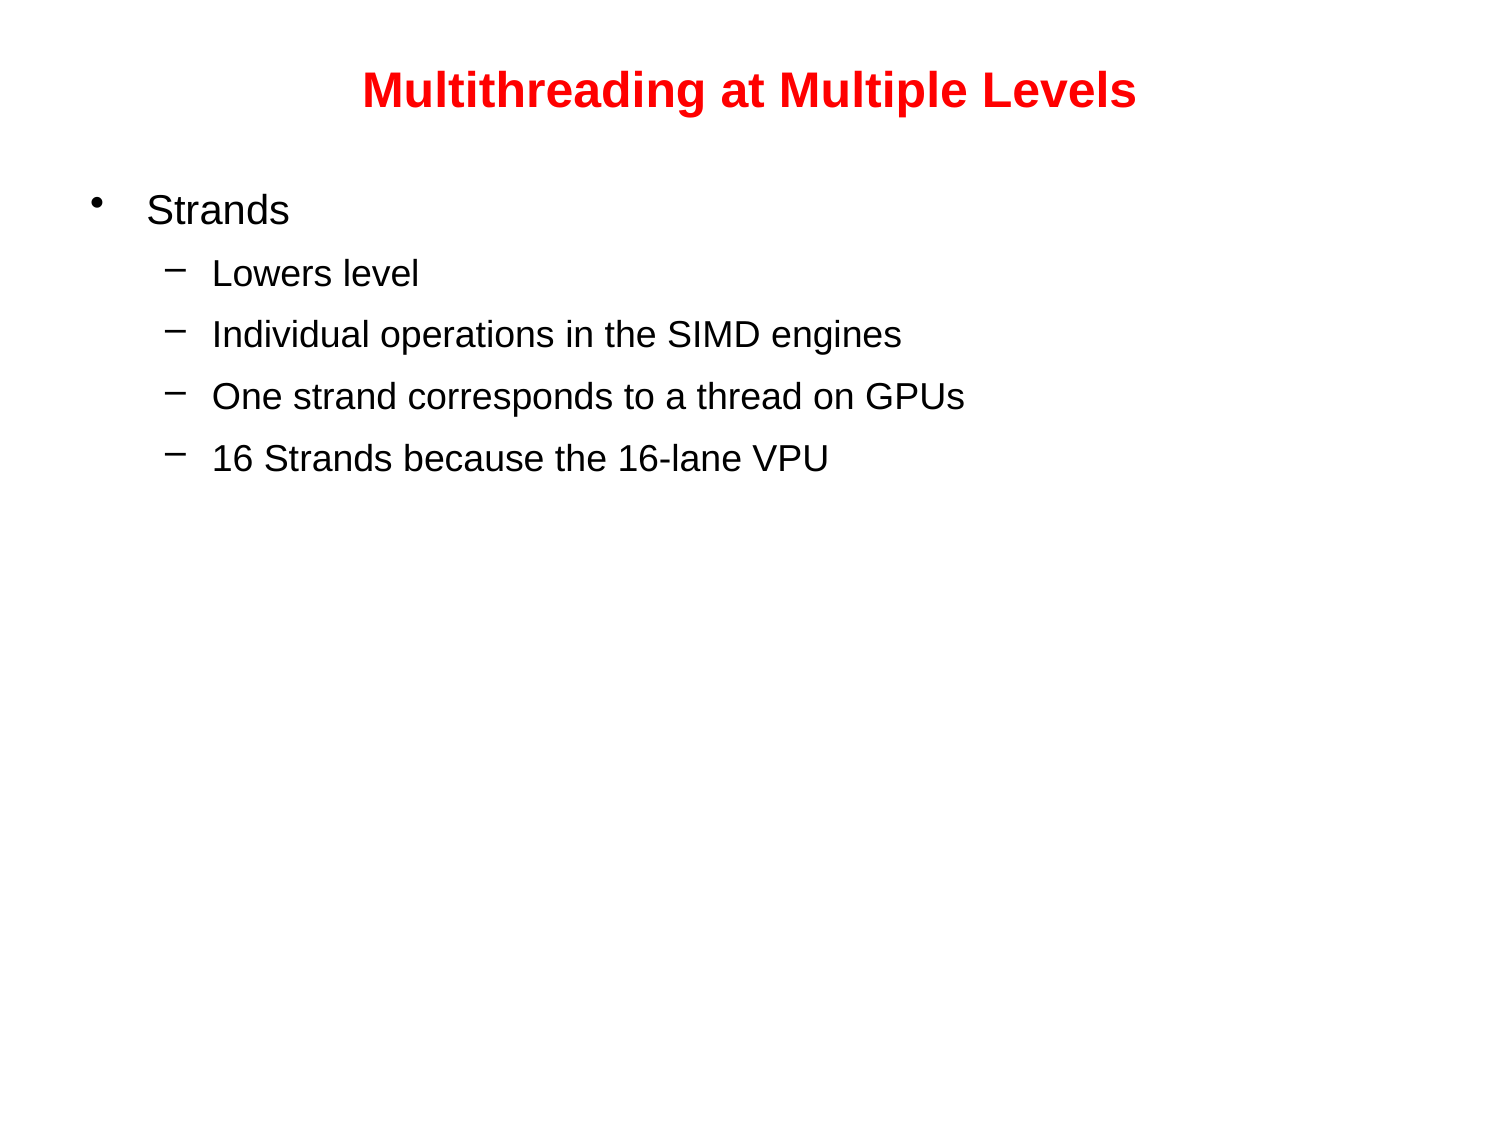

# Multithreading at Multiple Levels
Strands
Lowers level
Individual operations in the SIMD engines
One strand corresponds to a thread on GPUs
16 Strands because the 16-lane VPU